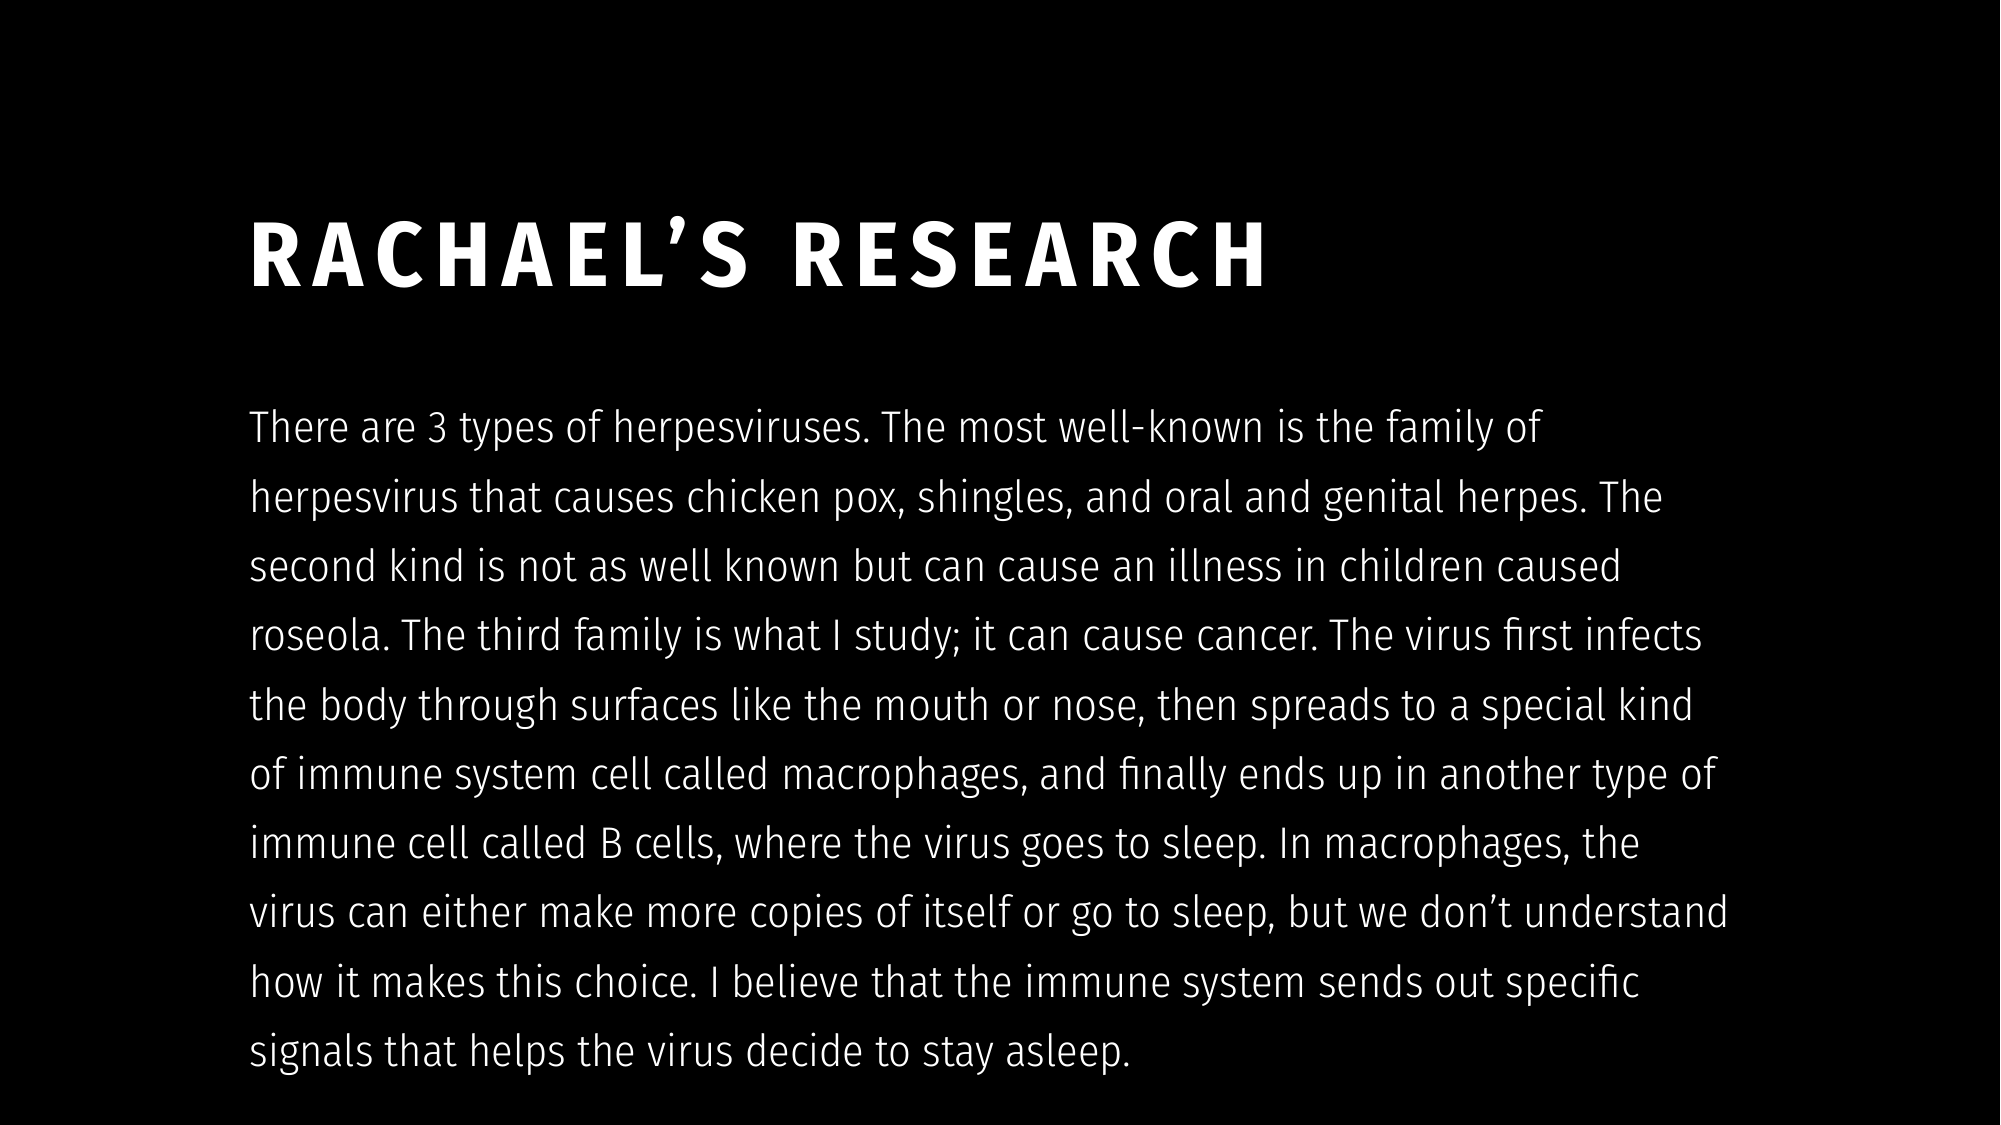

# Rachael’s Research
There are 3 types of herpesviruses. The most well-known is the family of herpesvirus that causes chicken pox, shingles, and oral and genital herpes. The second kind is not as well known but can cause an illness in children caused roseola. The third family is what I study; it can cause cancer. The virus first infects the body through surfaces like the mouth or nose, then spreads to a special kind of immune system cell called macrophages, and finally ends up in another type of immune cell called B cells, where the virus goes to sleep. In macrophages, the virus can either make more copies of itself or go to sleep, but we don’t understand how it makes this choice. I believe that the immune system sends out specific signals that helps the virus decide to stay asleep.